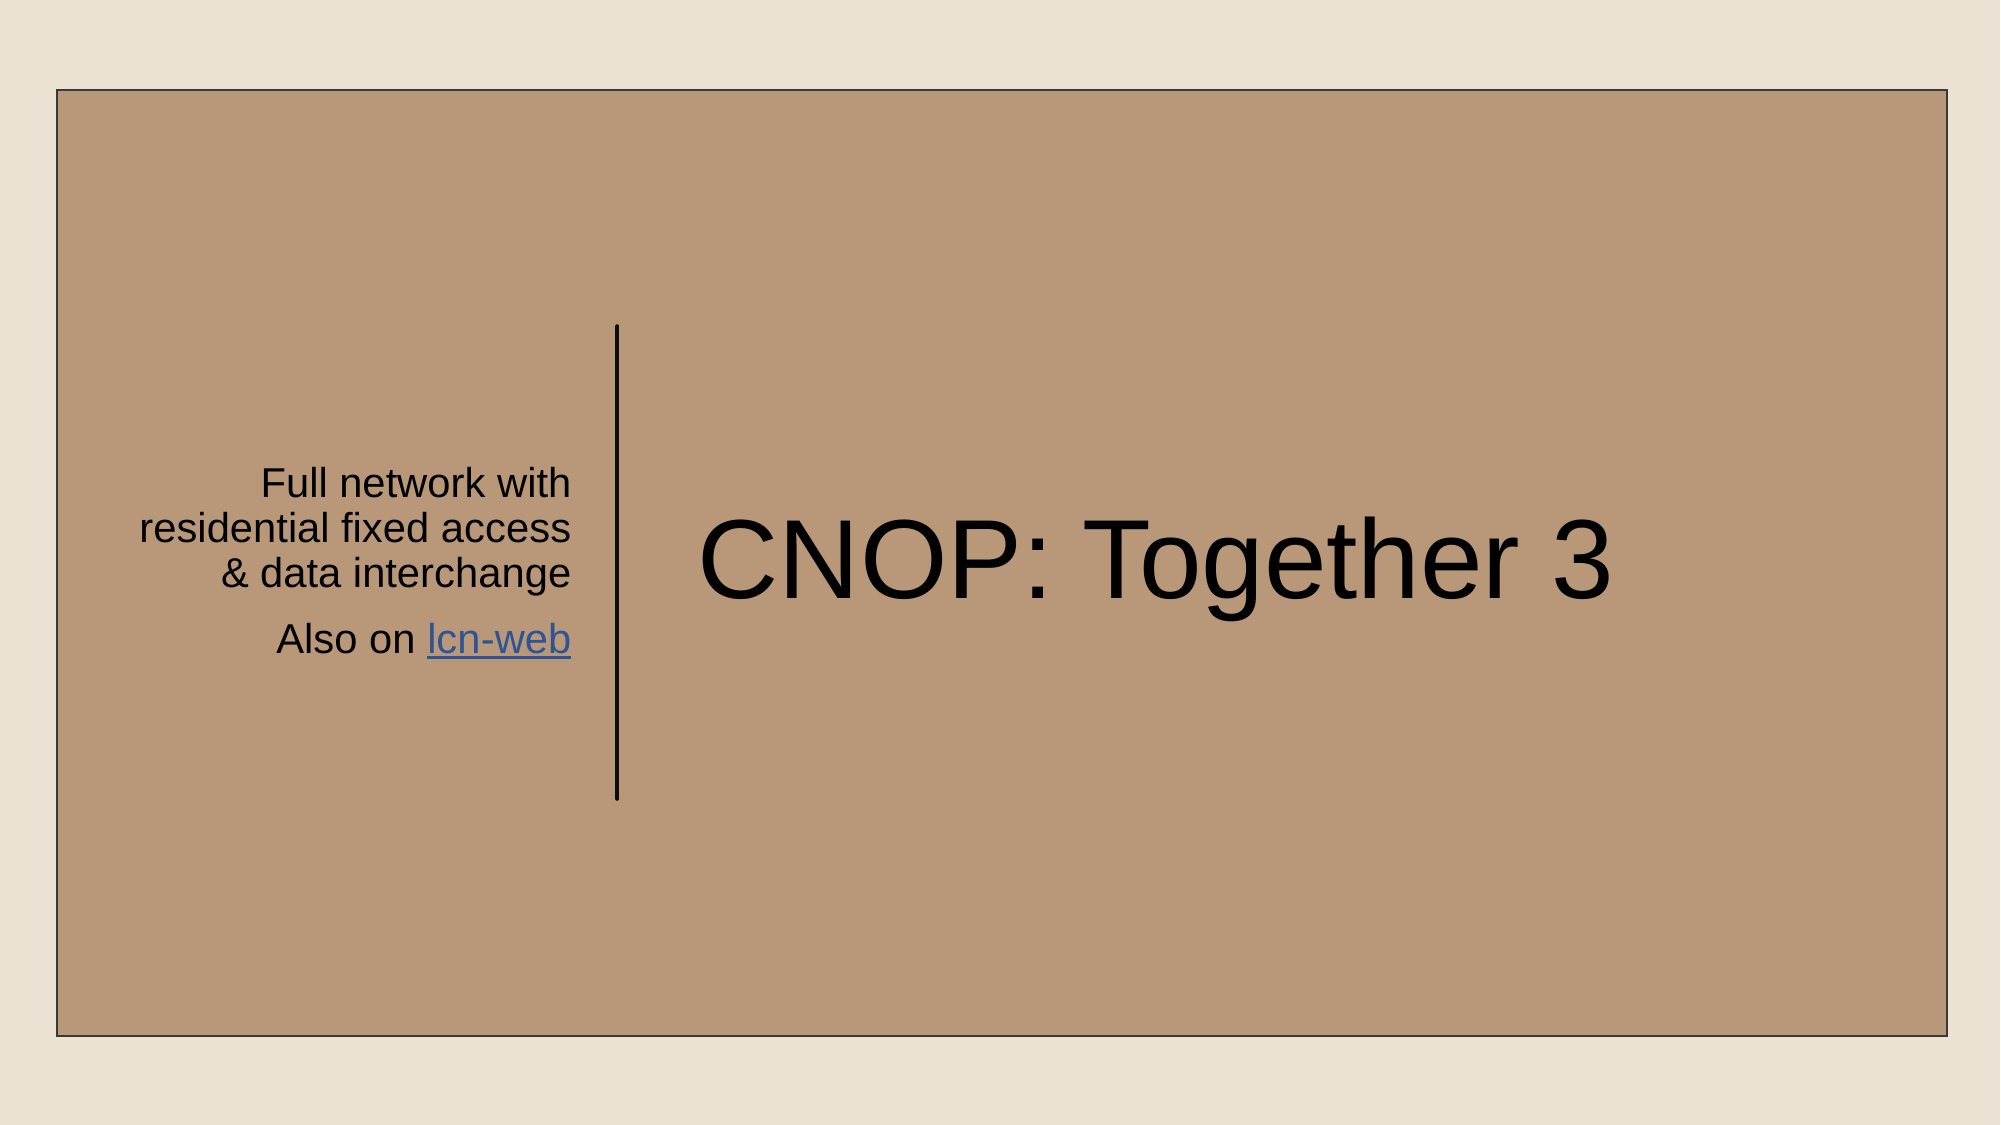

Full network with residential fixed access & data interchange
Also on lcn-web
# CNOP: Together 3